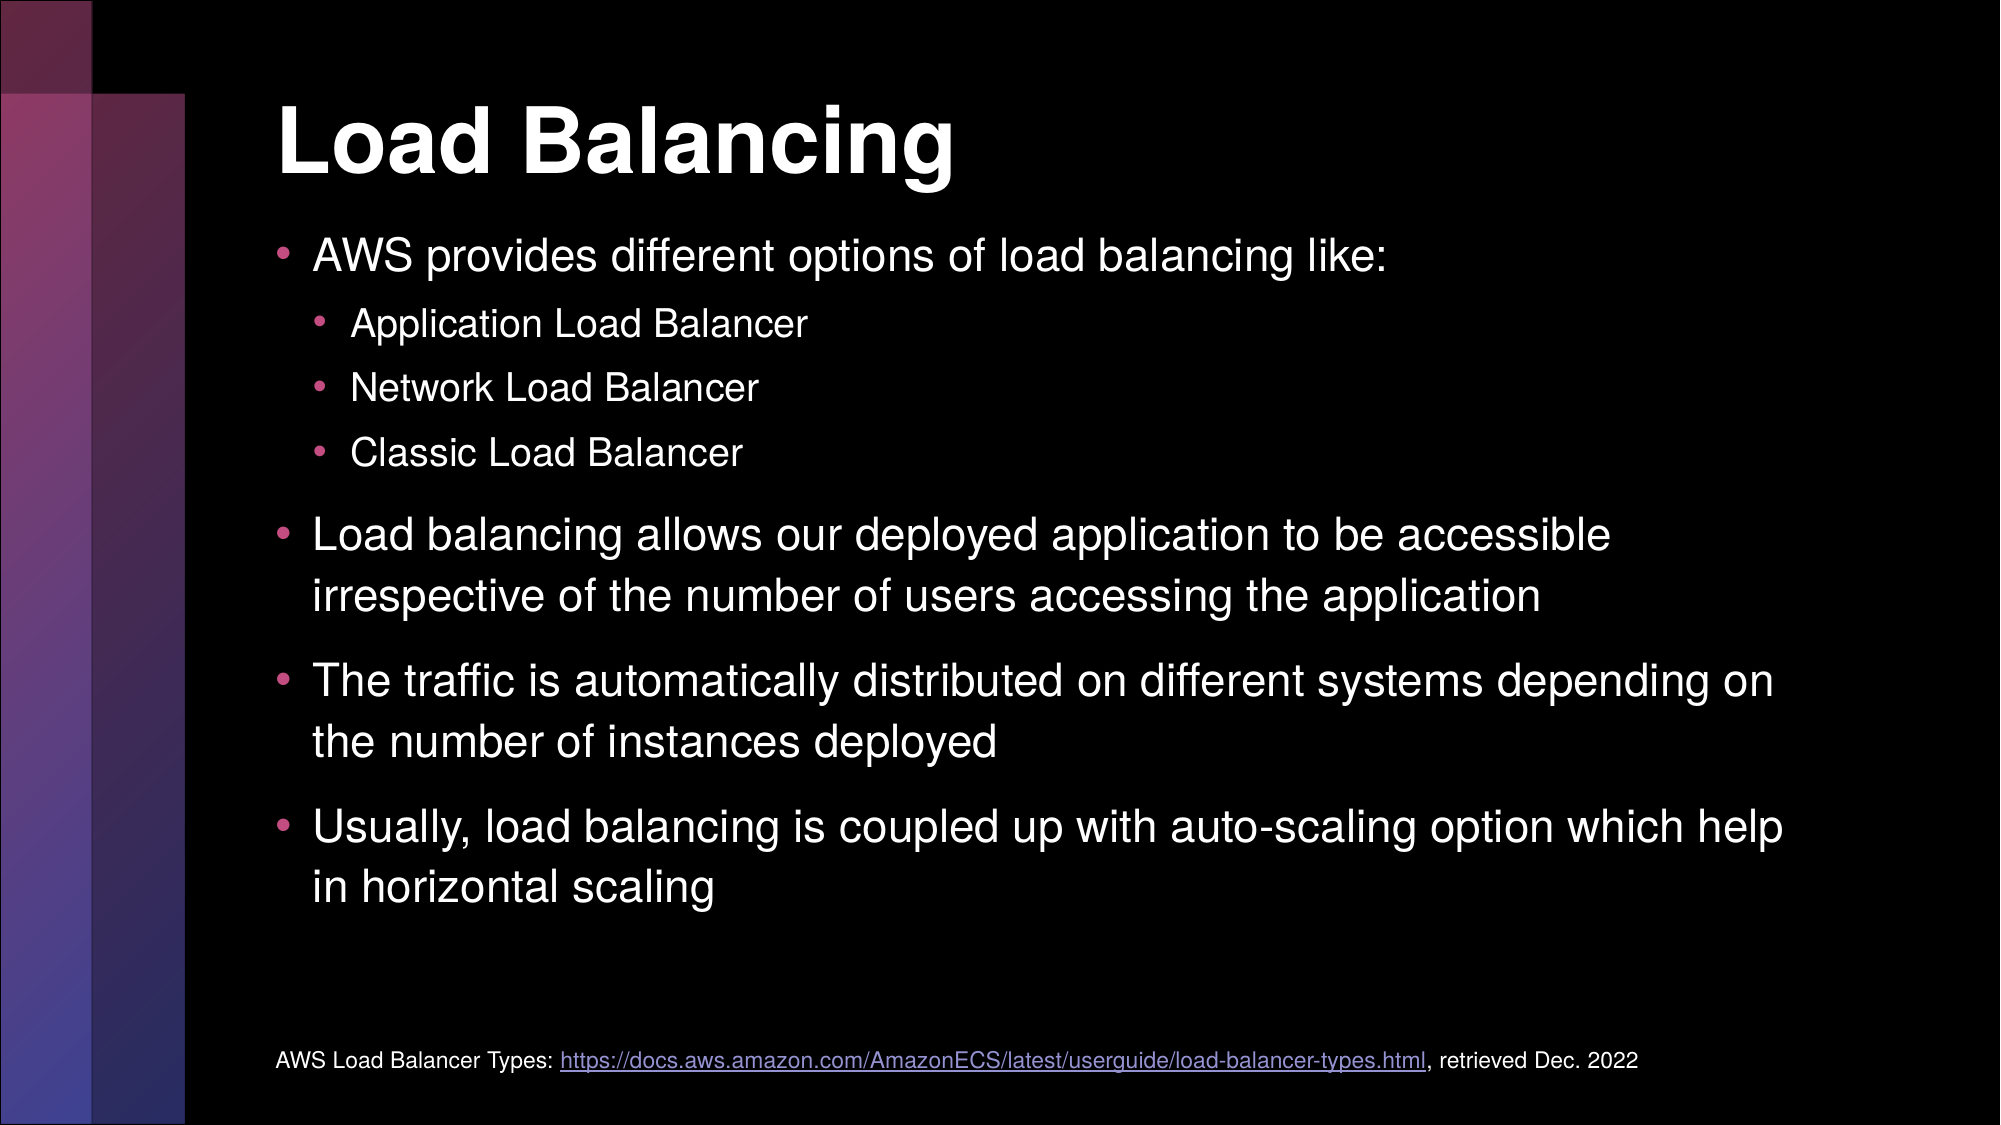

# Load Balancing
AWS provides different options of load balancing like:
Application Load Balancer
Network Load Balancer
Classic Load Balancer
Load balancing allows our deployed application to be accessible irrespective of the number of users accessing the application
The traffic is automatically distributed on different systems depending on the number of instances deployed
Usually, load balancing is coupled up with auto-scaling option which help in horizontal scaling
AWS Load Balancer Types: https://docs.aws.amazon.com/AmazonECS/latest/userguide/load-balancer-types.html, retrieved Dec. 2022